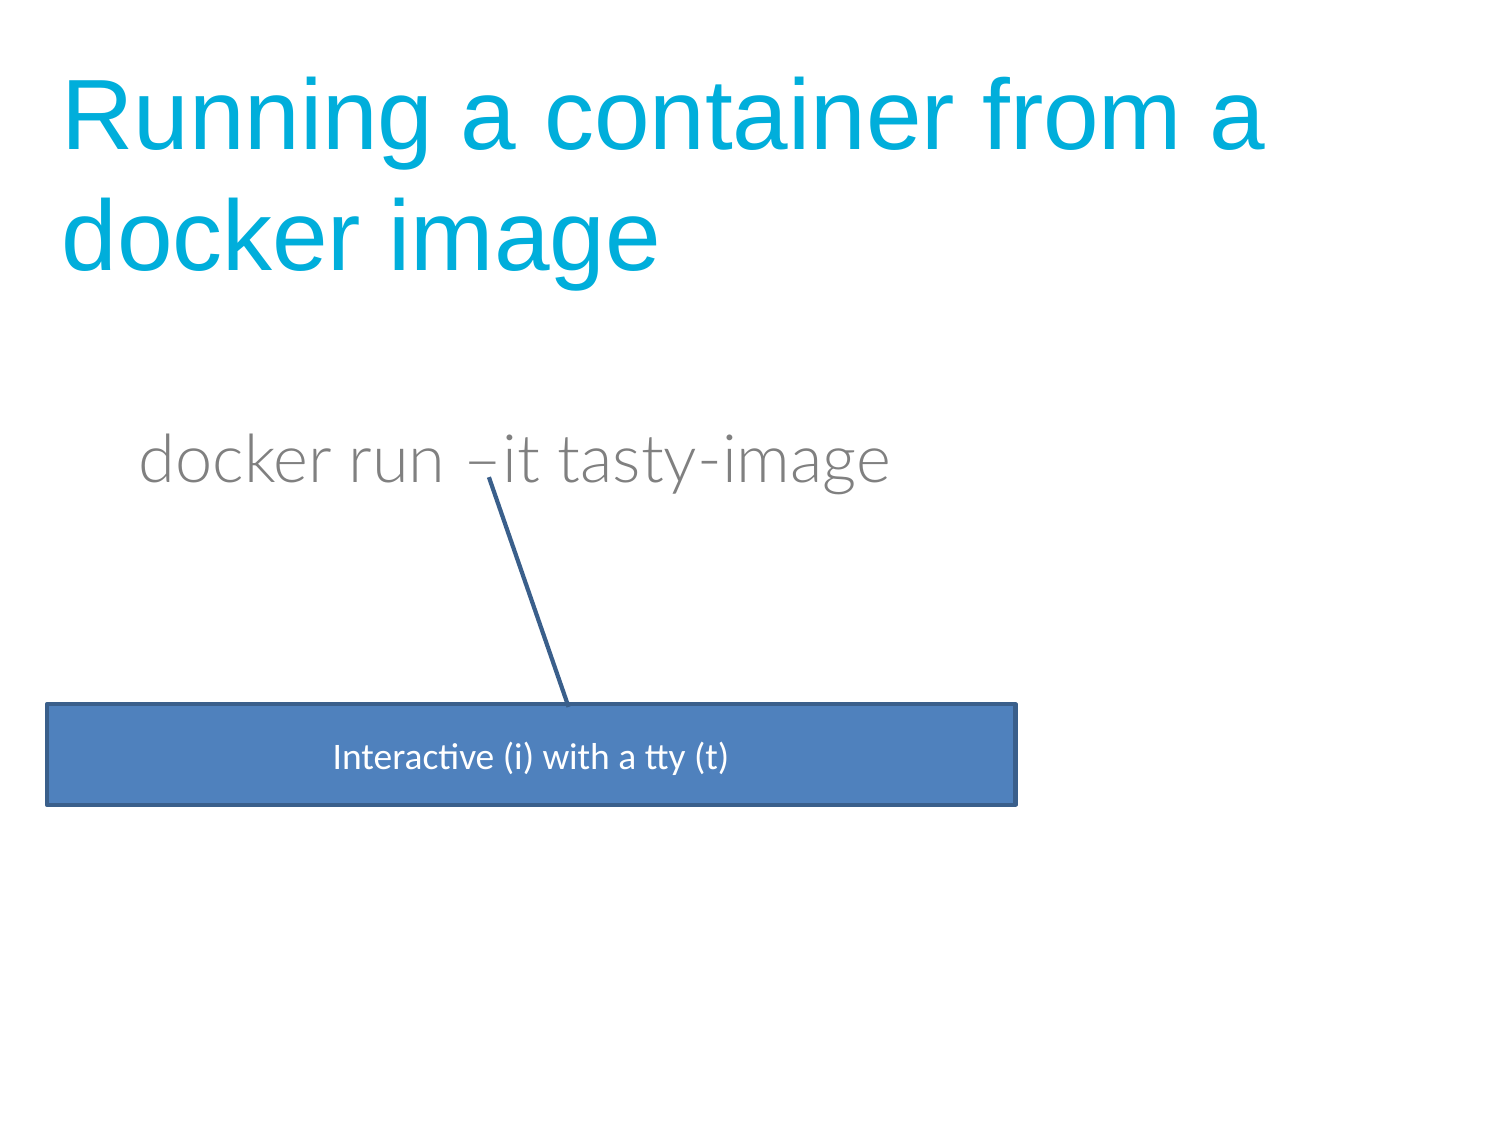

Running a container from a docker image
docker run –it tasty-image
Interactive (i) with a tty (t)